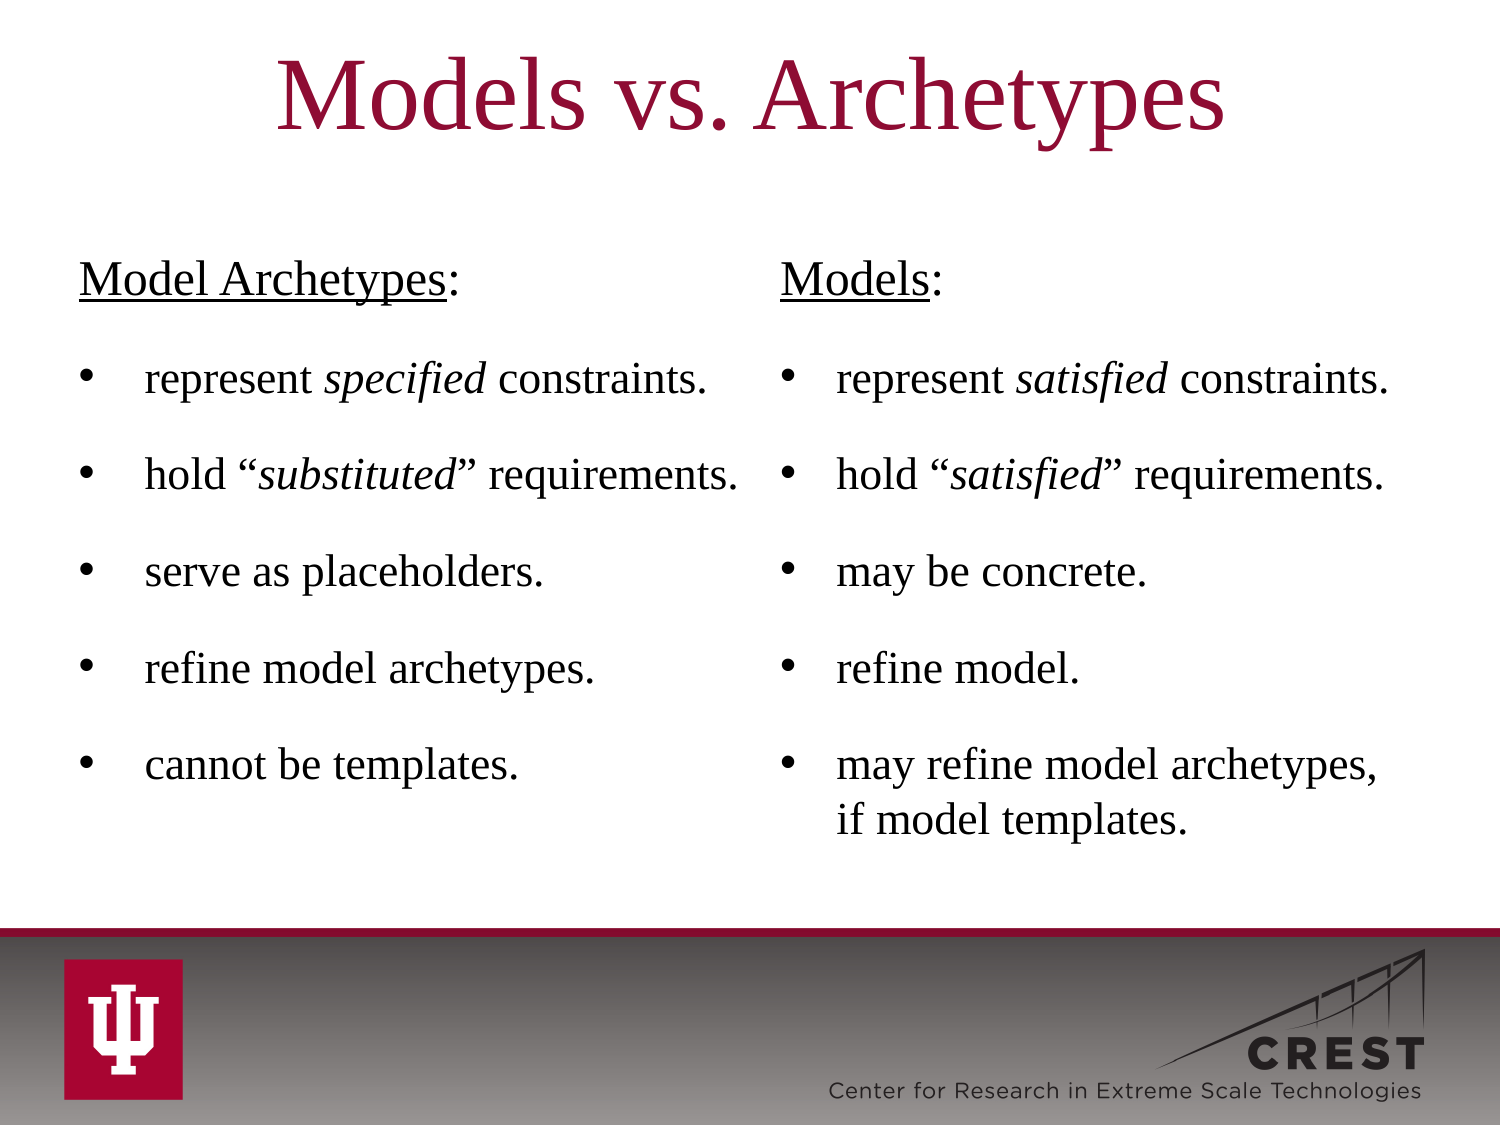

# Models vs. Archetypes
Model Archetypes:
represent specified constraints.
hold “substituted” requirements.
serve as placeholders.
refine model archetypes.
cannot be templates.
Models:
represent satisfied constraints.
hold “satisfied” requirements.
may be concrete.
refine model.
may refine model archetypes,  if model templates.